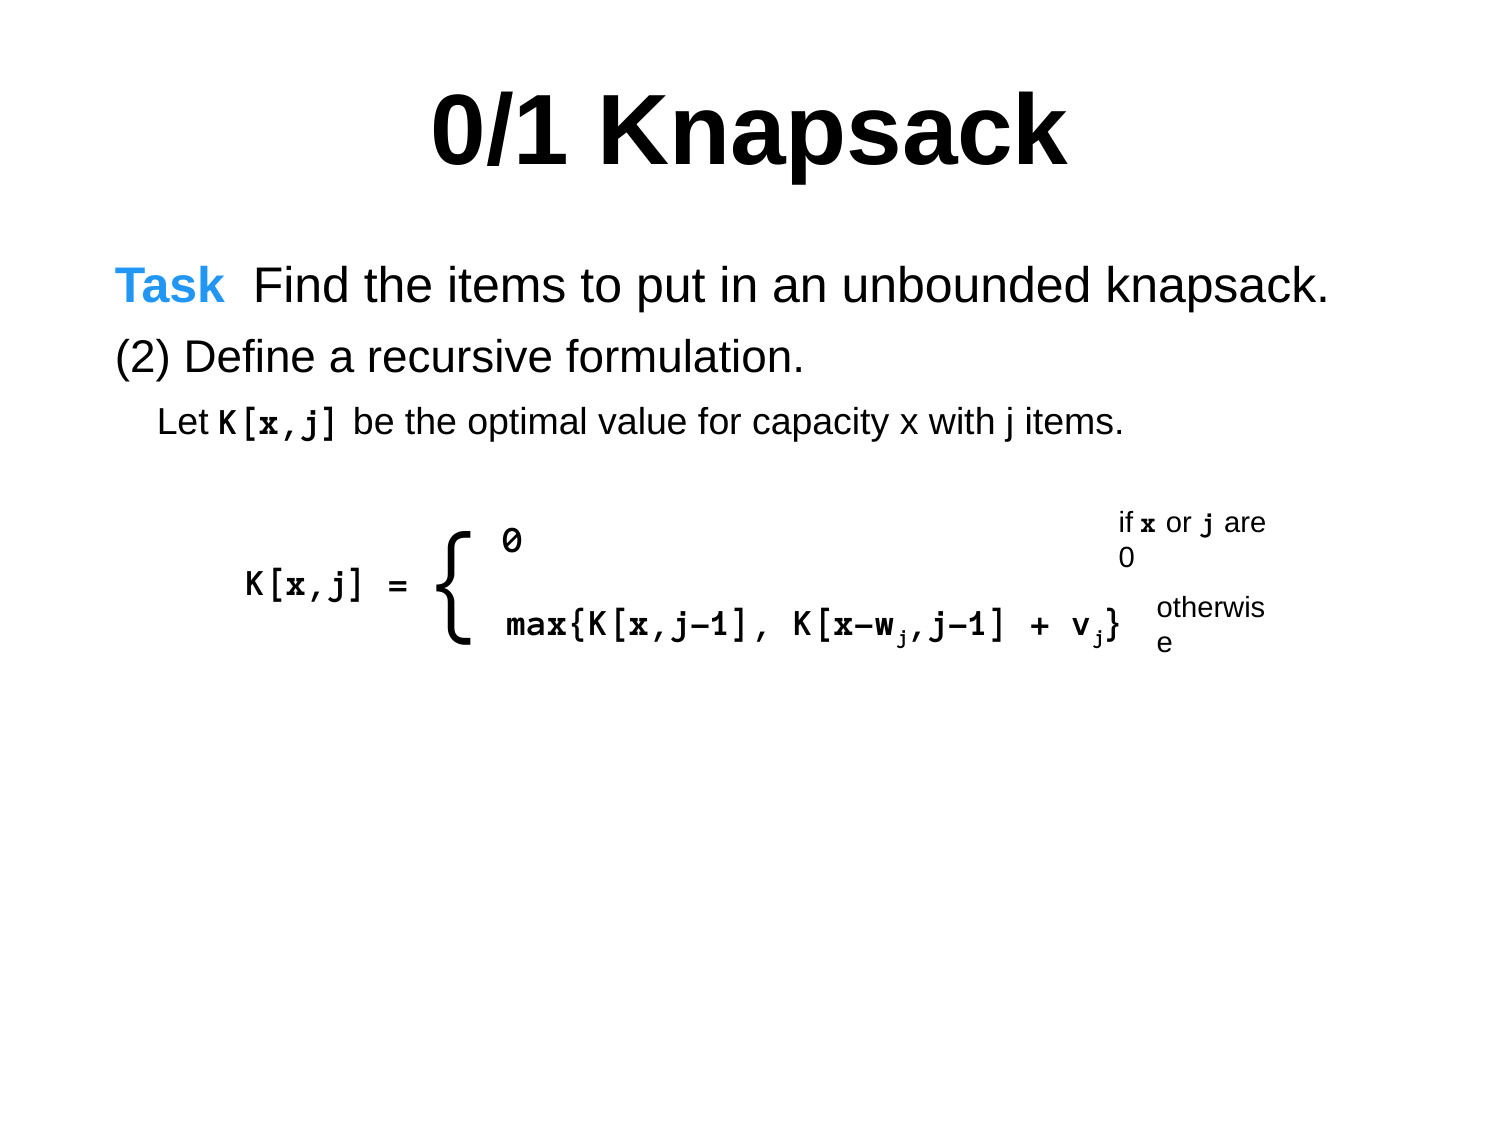

0/1 Knapsack
Task  Find the items to put in an unbounded knapsack.

(2) Define a recursive formulation.

    Let K[x,j] be the optimal value for capacity x with j items.
{
0
if x or j are 0
K[x,j] =
otherwise
max{K[x,j-1], K[x-wj,j-1] + vj}